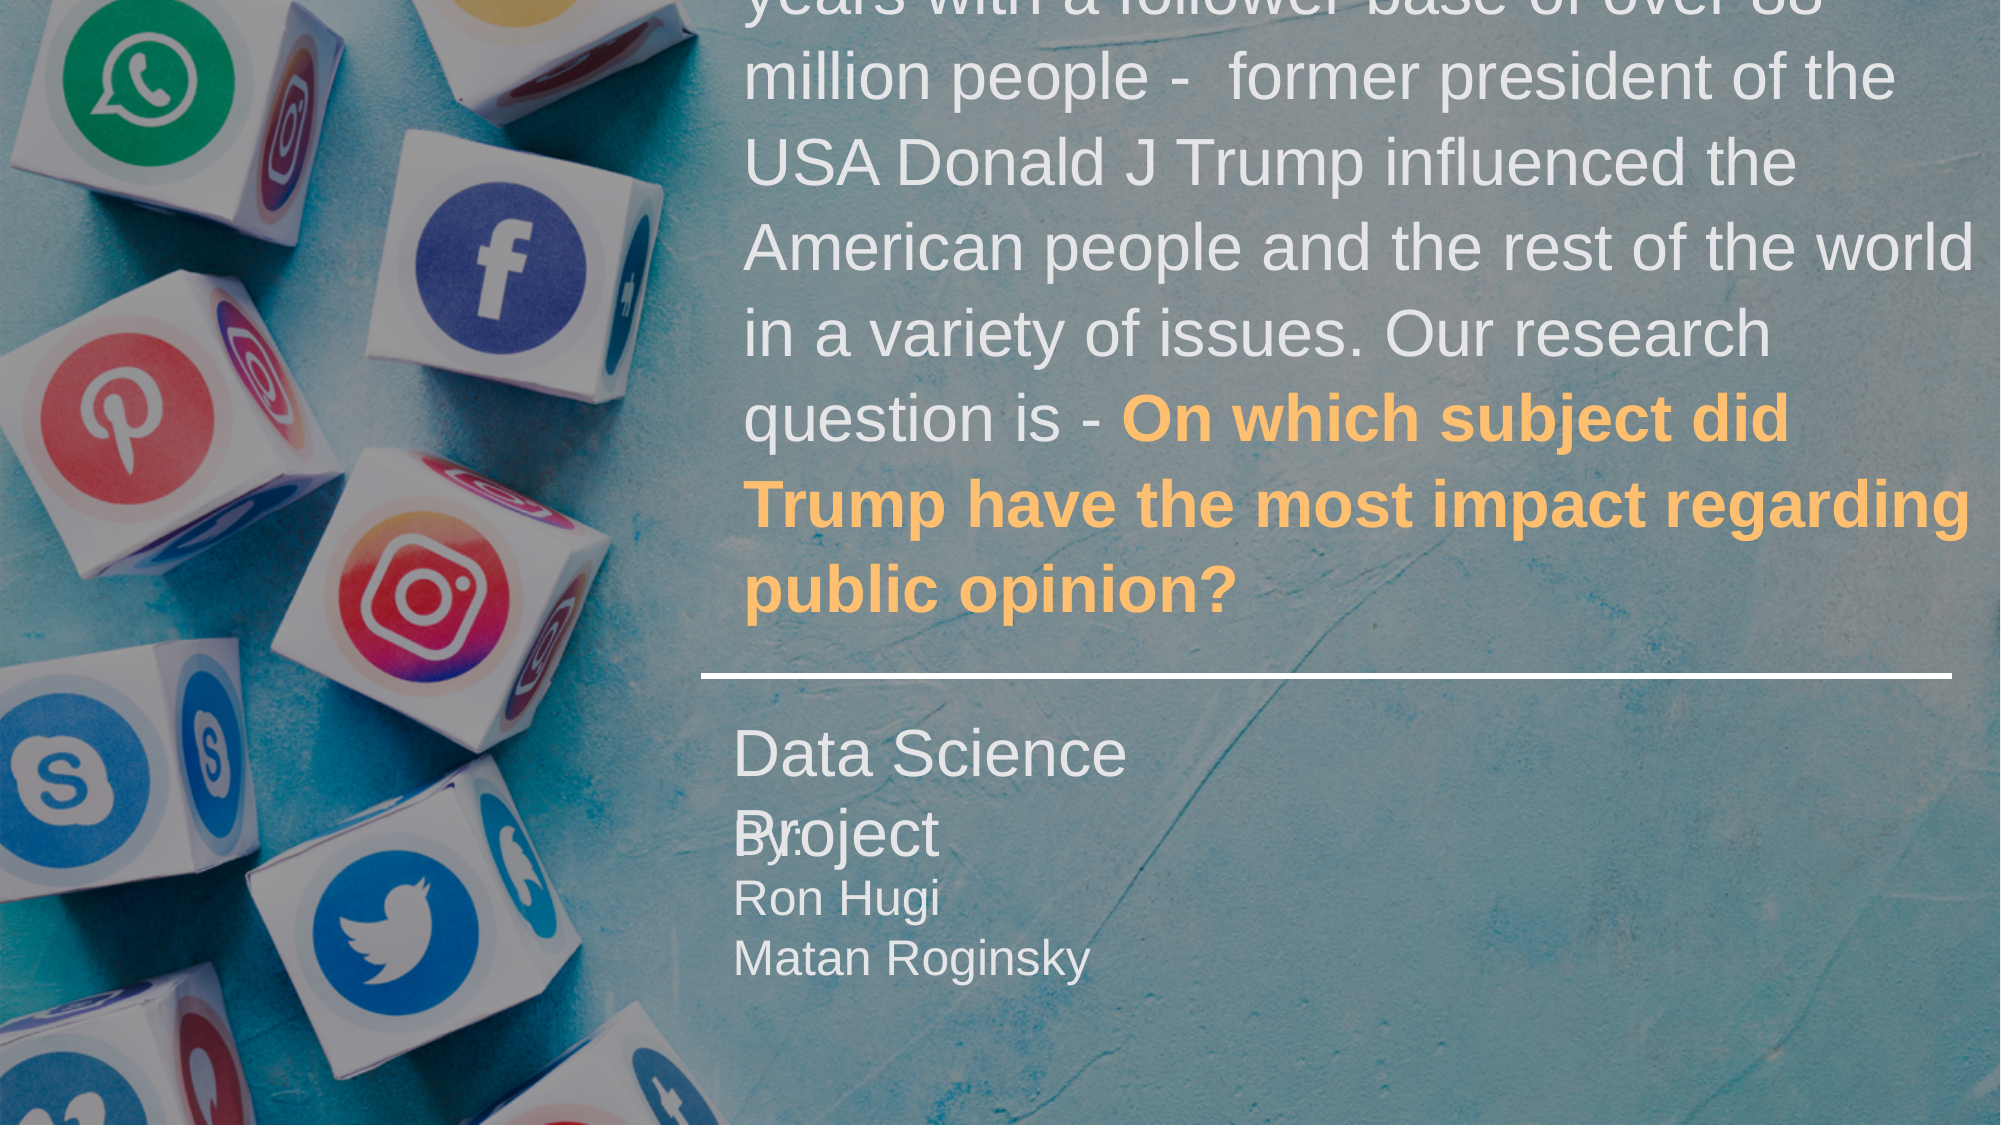

By using his twitter account for over 11 years with a follower base of over 88 million people -  former president of the USA Donald J Trump influenced the American people and the rest of the world in a variety of issues. Our research question is - On which subject did Trump have the most impact regarding public opinion?
Data Science Project
By:
Ron Hugi
Matan Roginsky